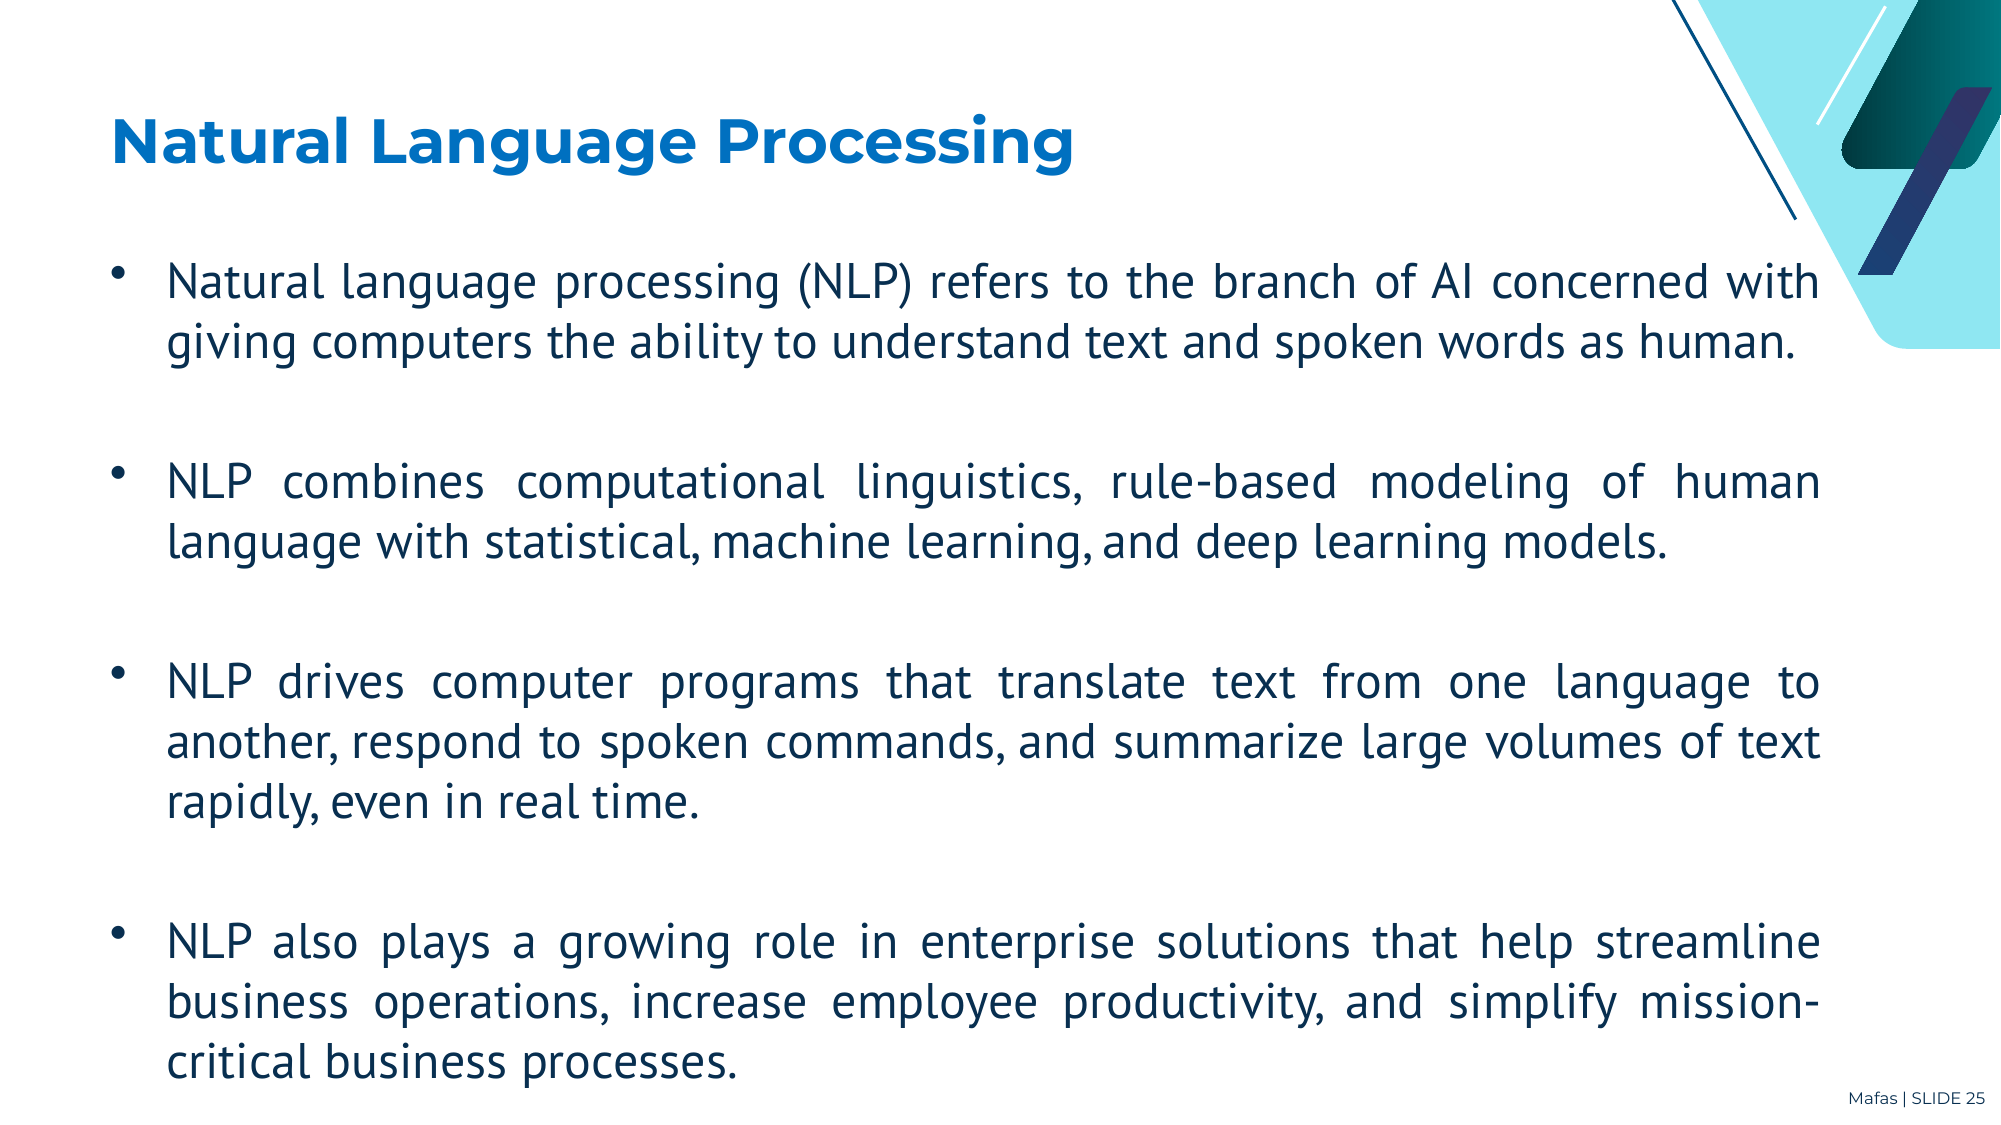

# Natural Language Processing
Natural language processing (NLP) refers to the branch of AI concerned with giving computers the ability to understand text and spoken words as human.

NLP combines computational linguistics, rule-based modeling of human language with statistical, machine learning, and deep learning models.

NLP drives computer programs that translate text from one language to another, respond to spoken commands, and summarize large volumes of text rapidly, even in real time.

NLP also plays a growing role in enterprise solutions that help streamline business operations, increase employee productivity, and simplify mission-critical business processes.